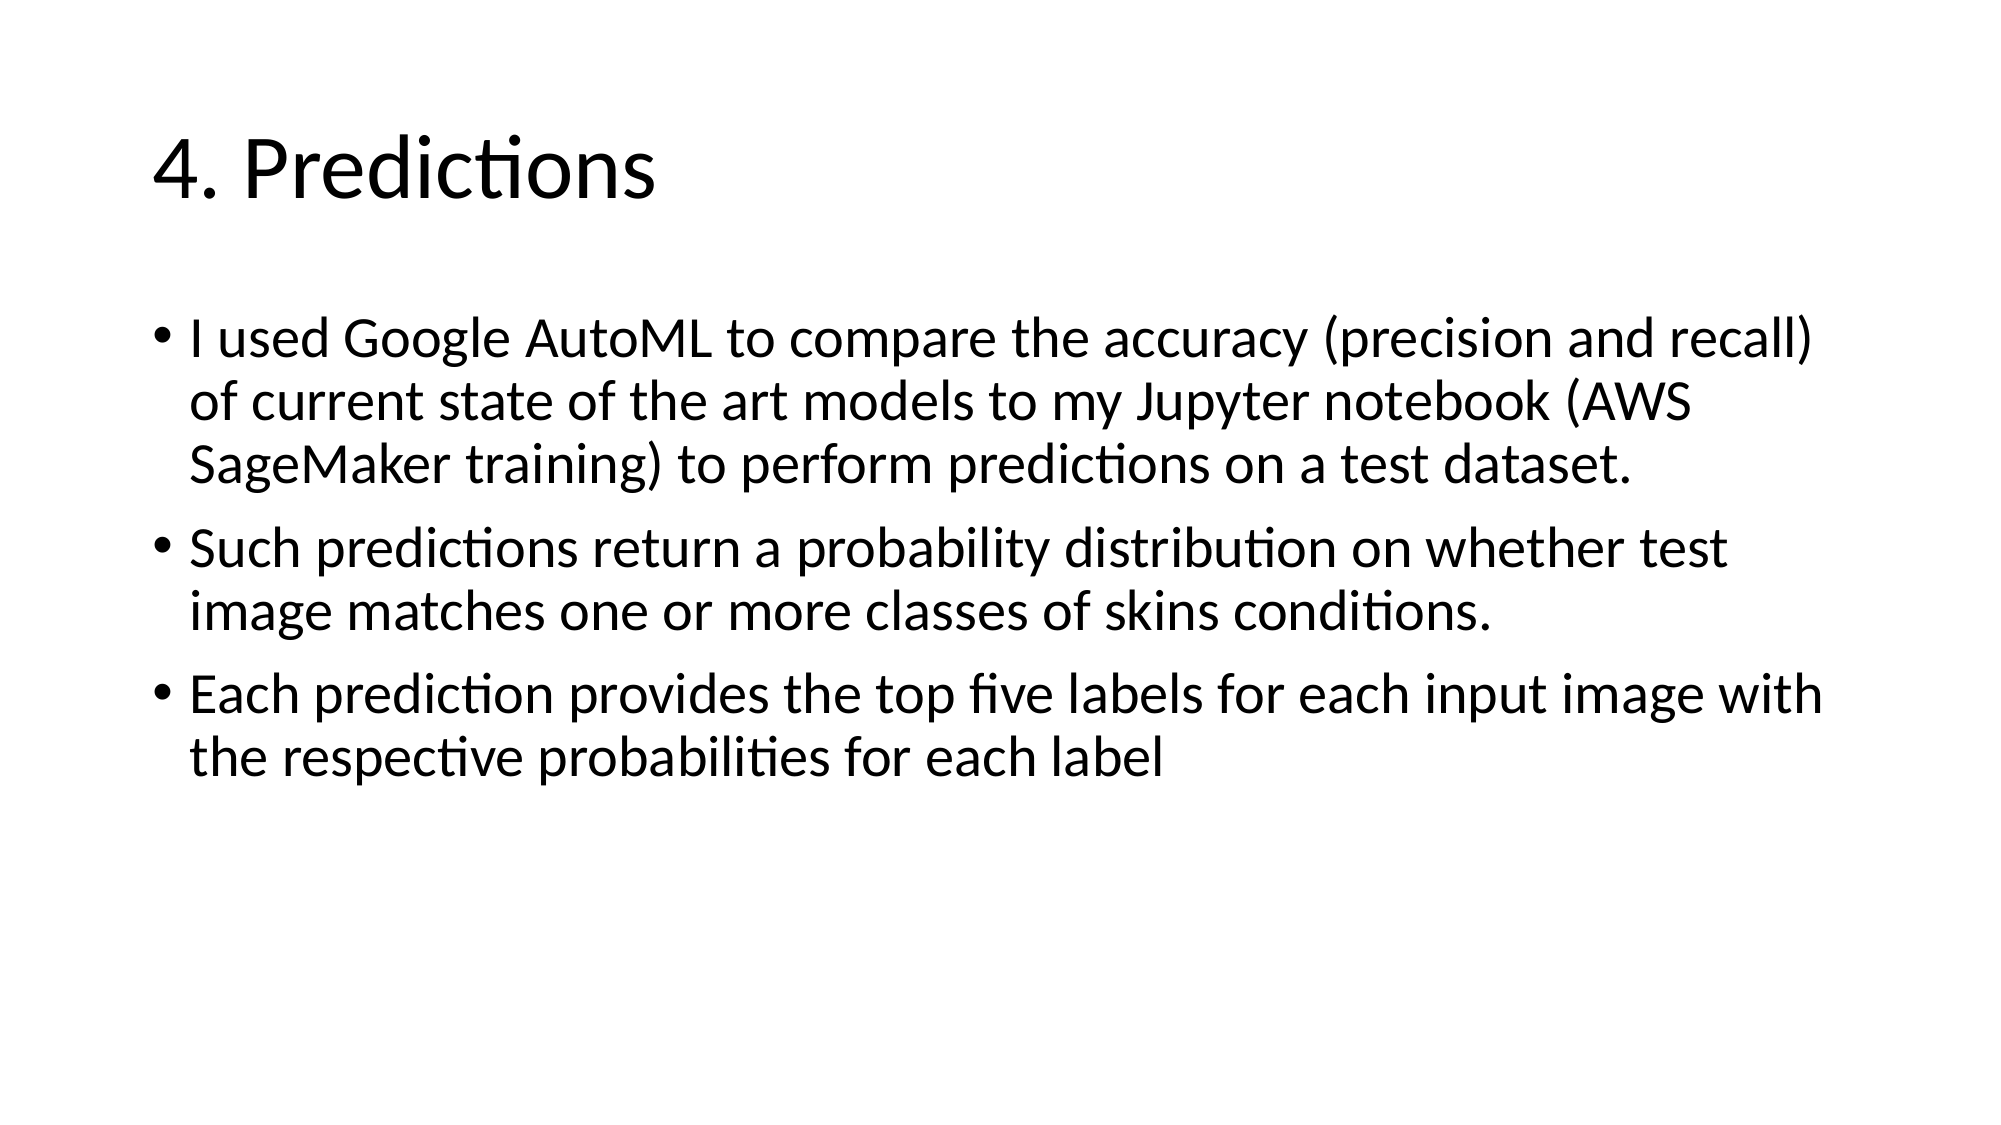

# 4. Predictions
I used Google AutoML to compare the accuracy (precision and recall) of current state of the art models to my Jupyter notebook (AWS SageMaker training) to perform predictions on a test dataset.
Such predictions return a probability distribution on whether test image matches one or more classes of skins conditions.
Each prediction provides the top five labels for each input image with the respective probabilities for each label